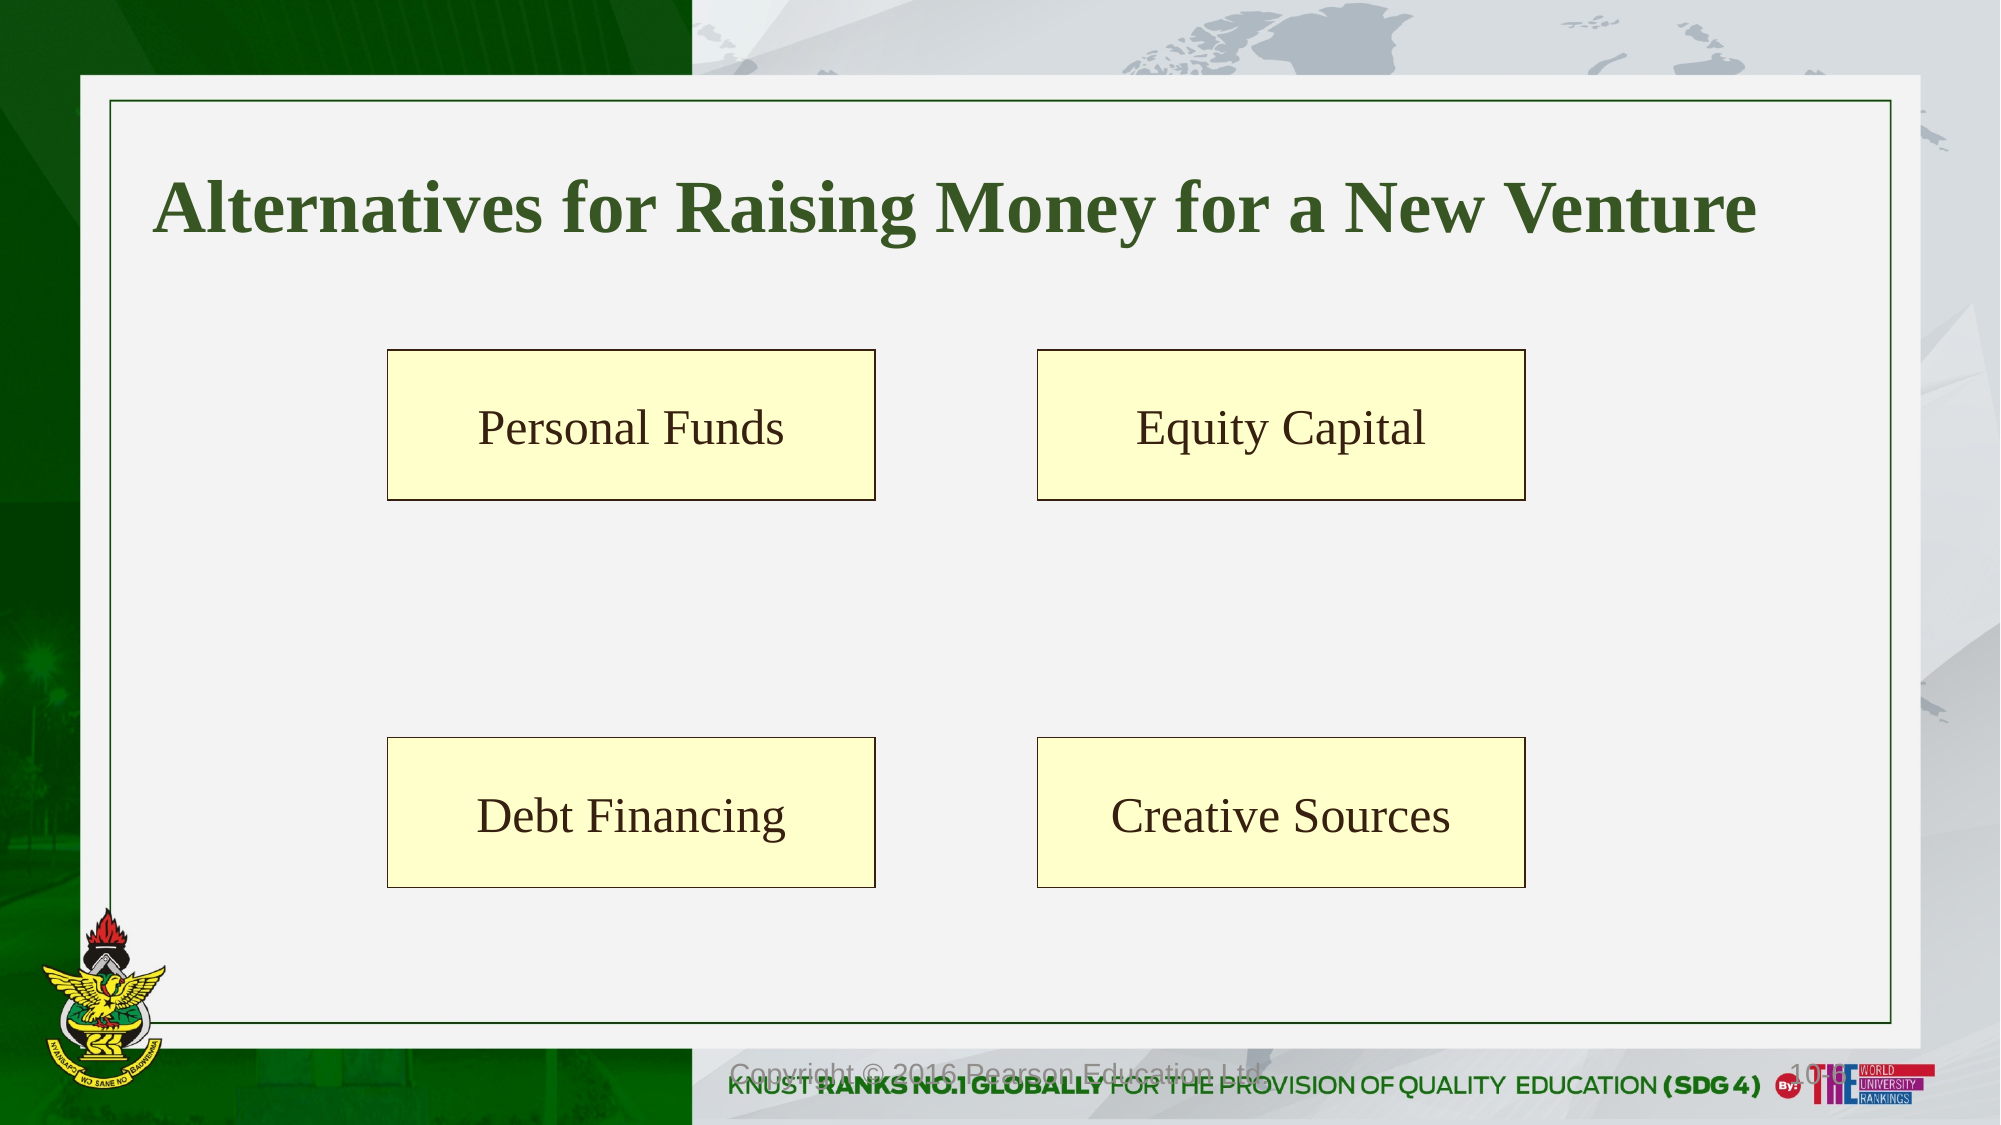

# Alternatives for Raising Money for a New Venture
Personal Funds
Equity Capital
Debt Financing
Creative Sources
Copyright © 2016 Pearson Education Ltd.
10-6